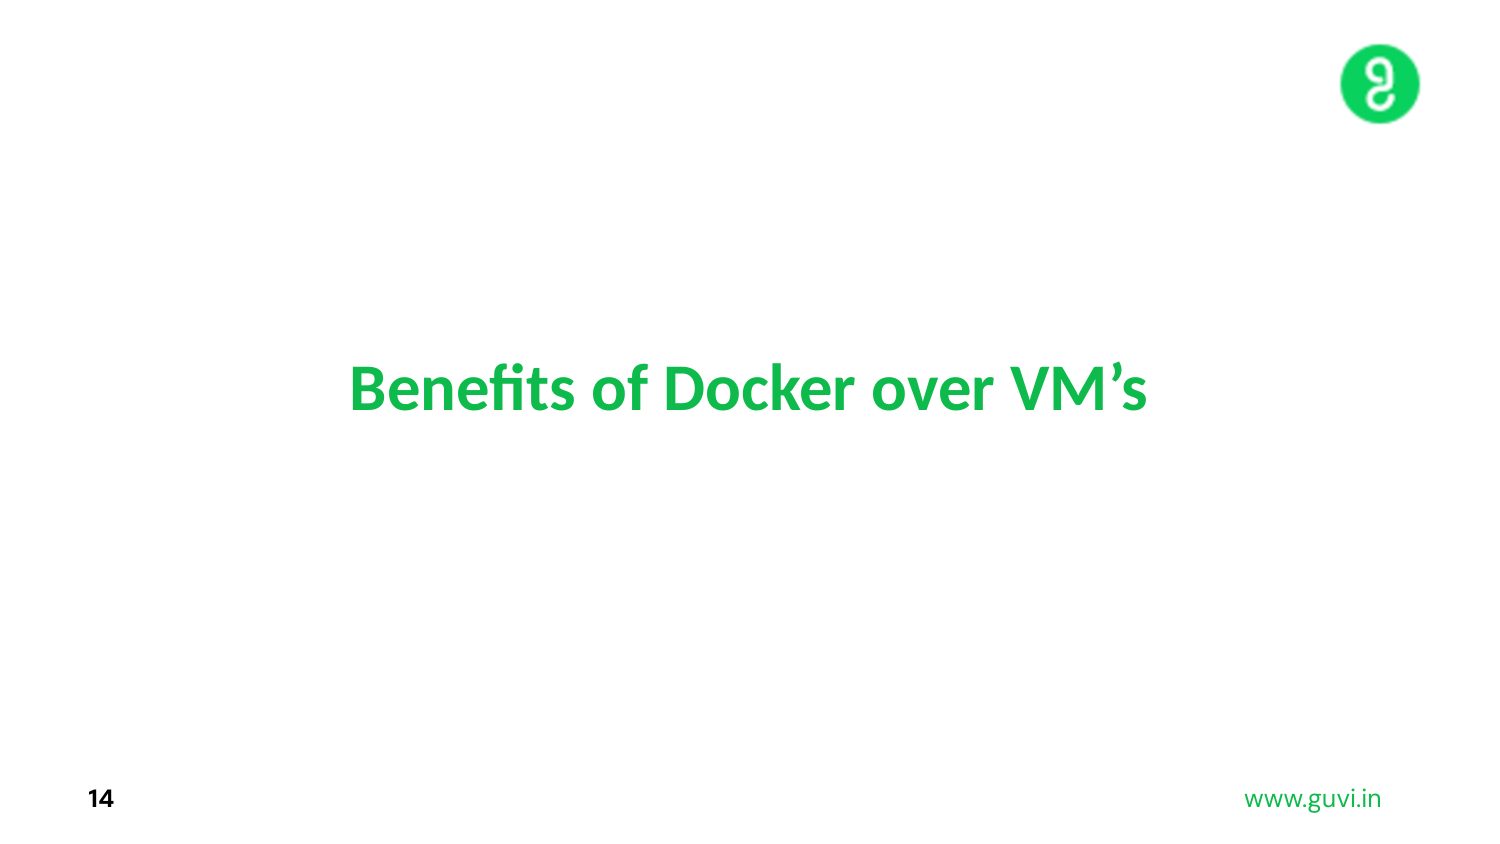

Benefits of Docker over VM’s
14
www.guvi.in